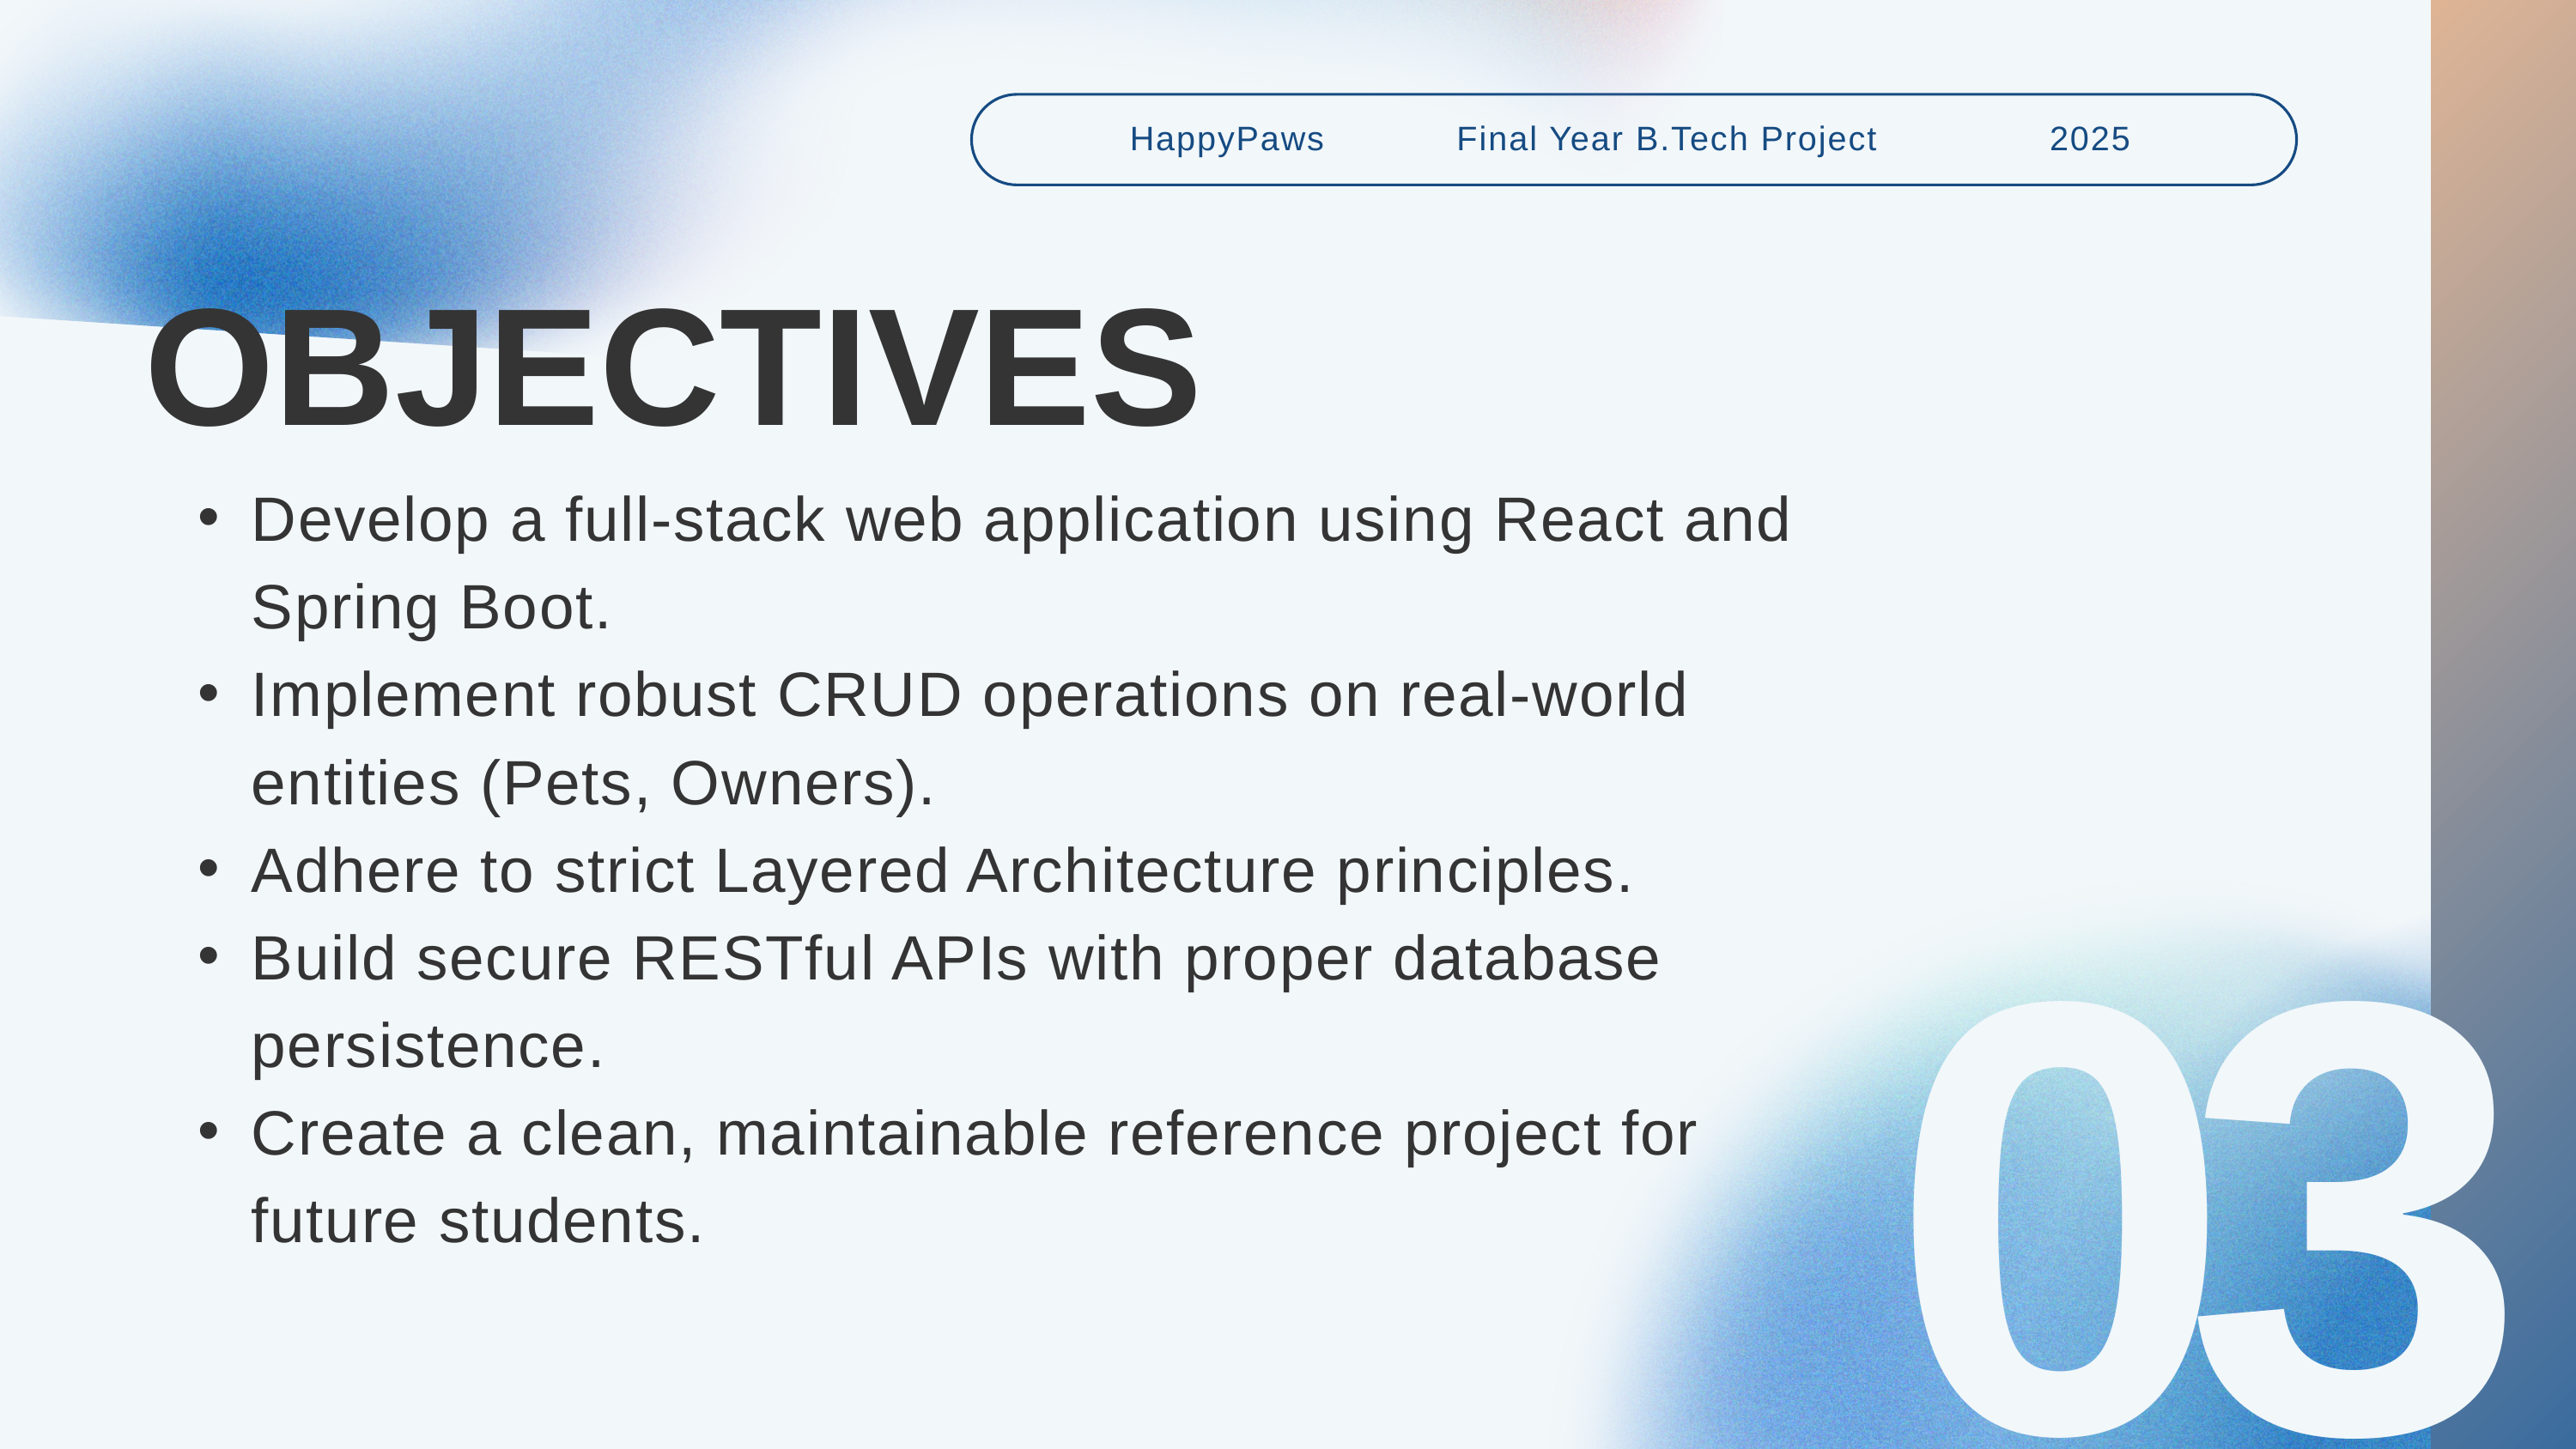

HappyPaws
Final Year B.Tech Project
2025
OBJECTIVES
Develop a full-stack web application using React and Spring Boot.
Implement robust CRUD operations on real-world entities (Pets, Owners).
Adhere to strict Layered Architecture principles.
Build secure RESTful APIs with proper database persistence.
Create a clean, maintainable reference project for future students.

03